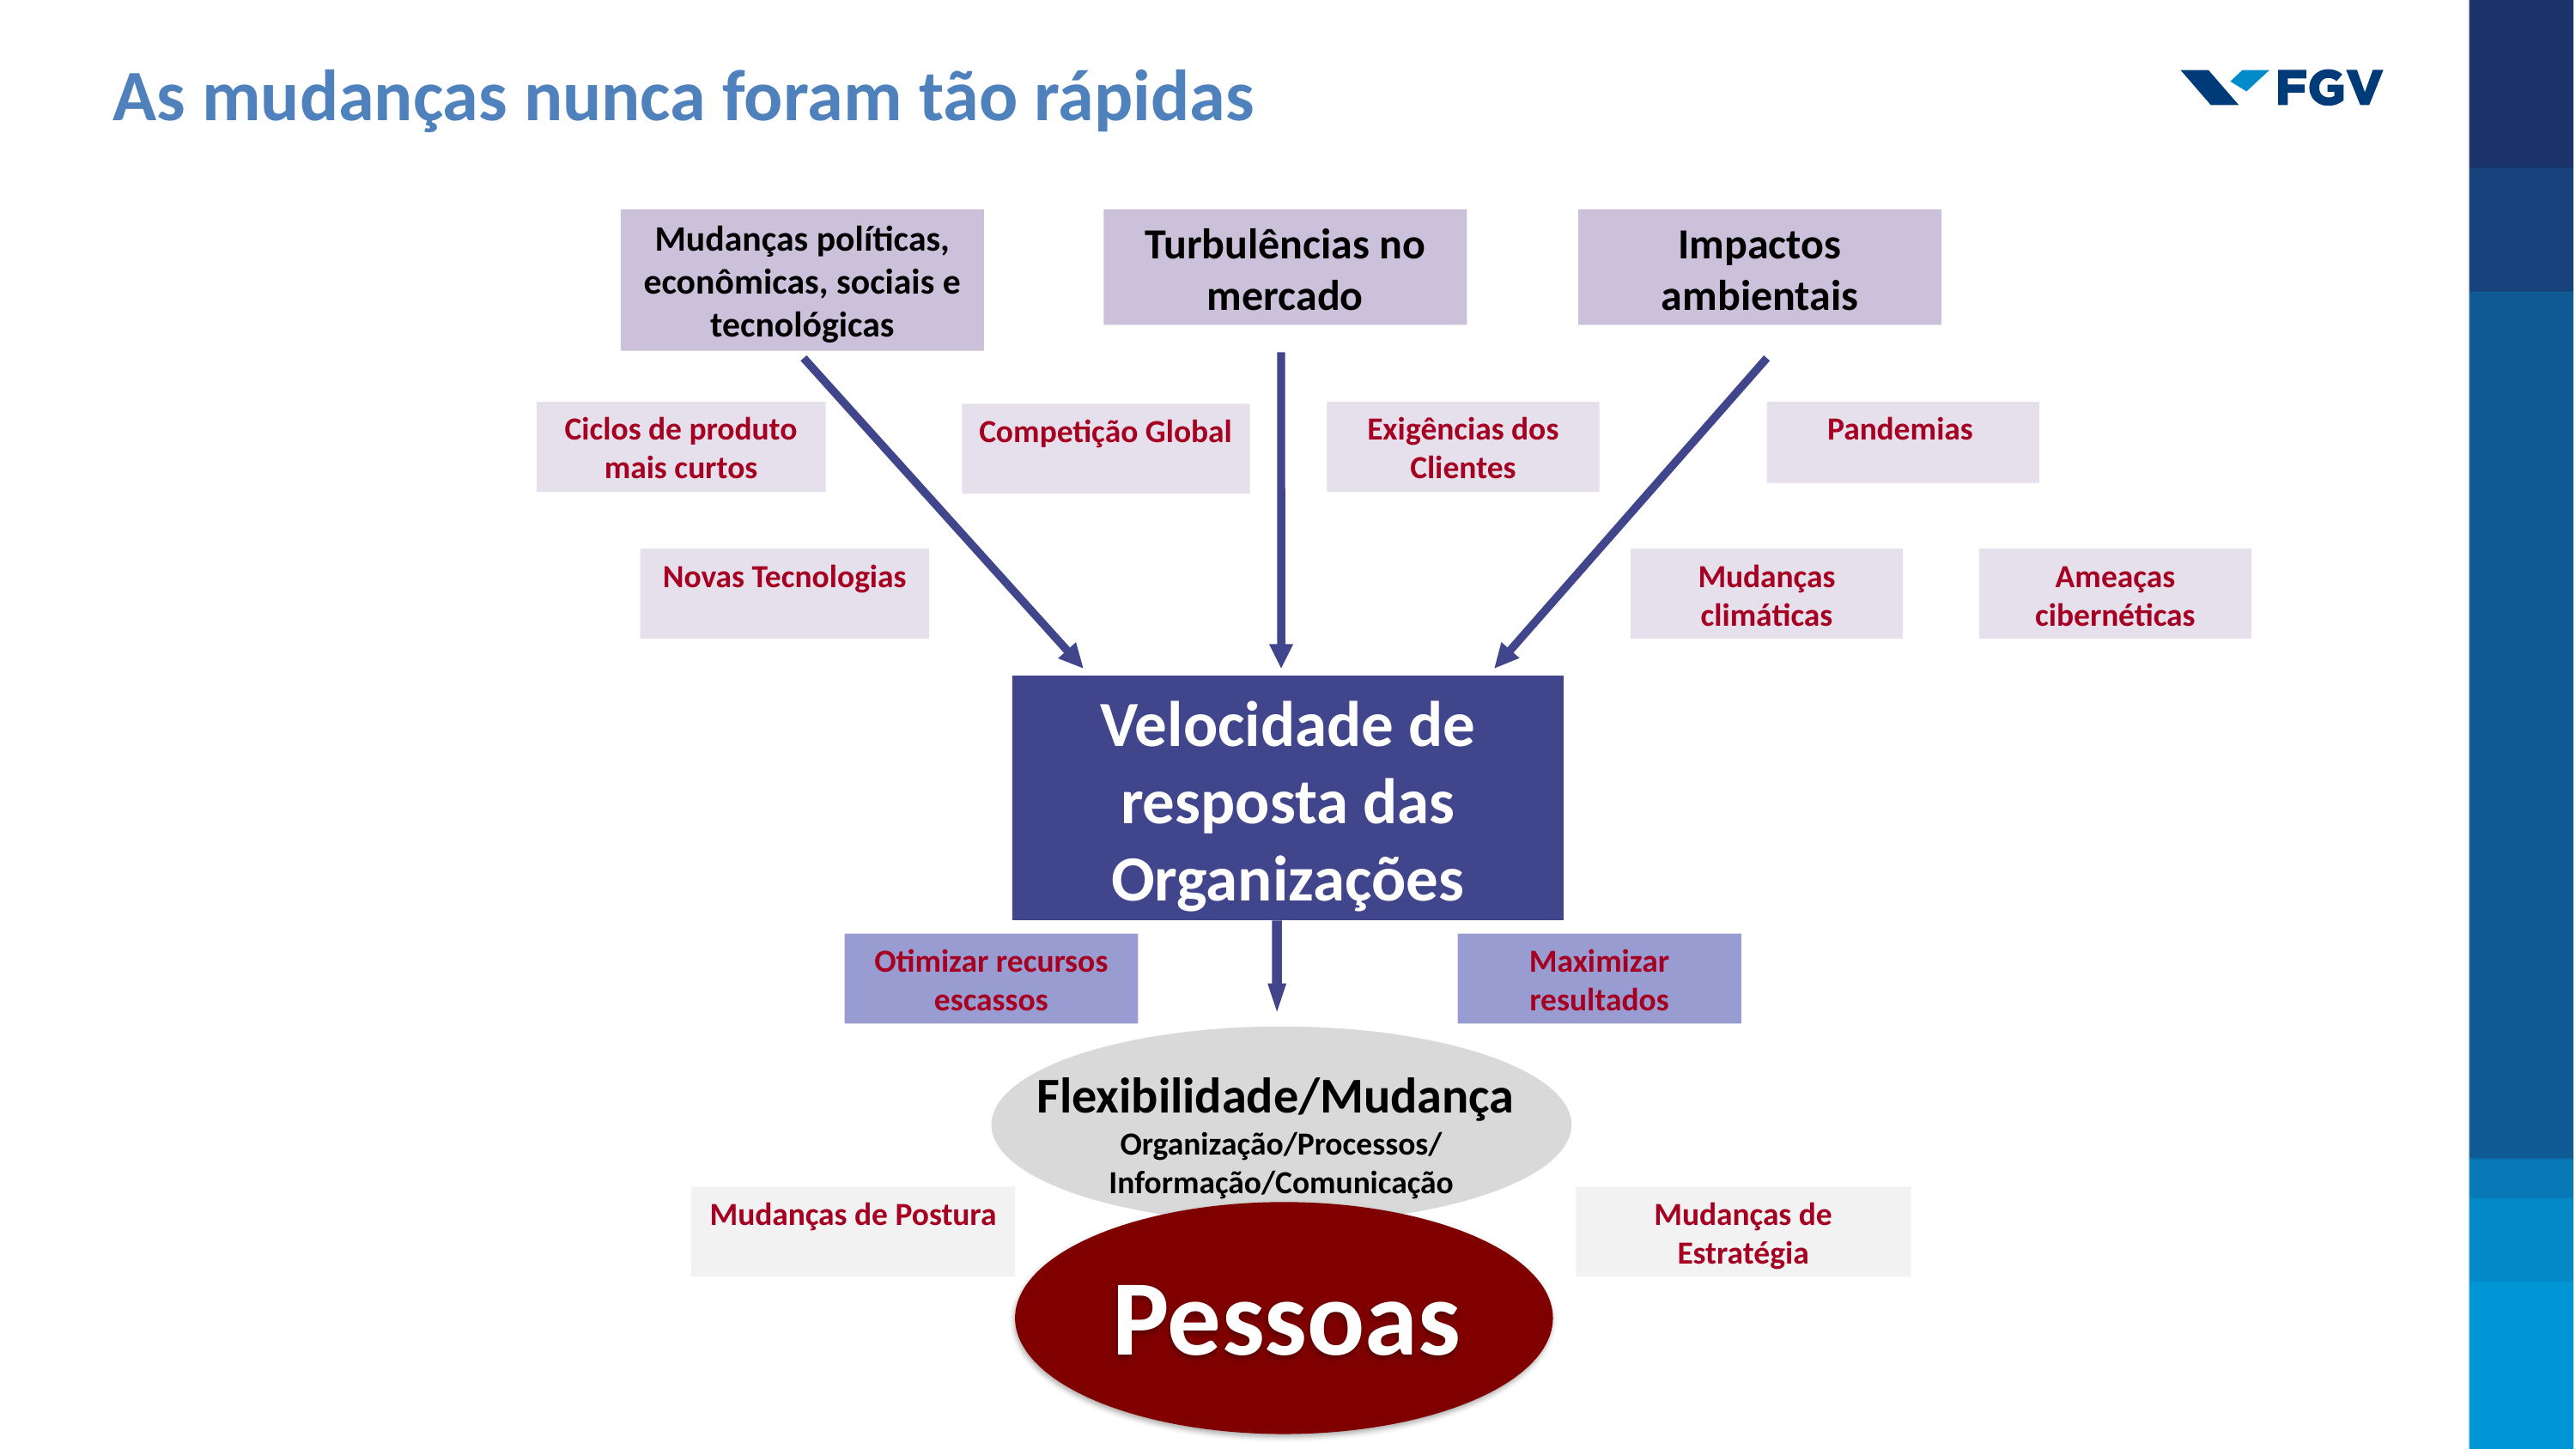

As mudanças nunca foram tão rápidas
Mudanças políticas, econômicas, sociais e tecnológicas
Turbulências no mercado
Impactos ambientais

Ciclos de produto mais curtos
Pandemias
Exigências dos Clientes
Competição Global
Ameaças cibernéticas
Novas Tecnologias
Mudanças climáticas
Velocidade de resposta das Organizações

Otimizar recursos escassos
Maximizar resultados

Flexibilidade/Mudança
Organização/Processos/
Informação/Comunicação

Mudanças de Estratégia
Mudanças de Postura

Pessoas